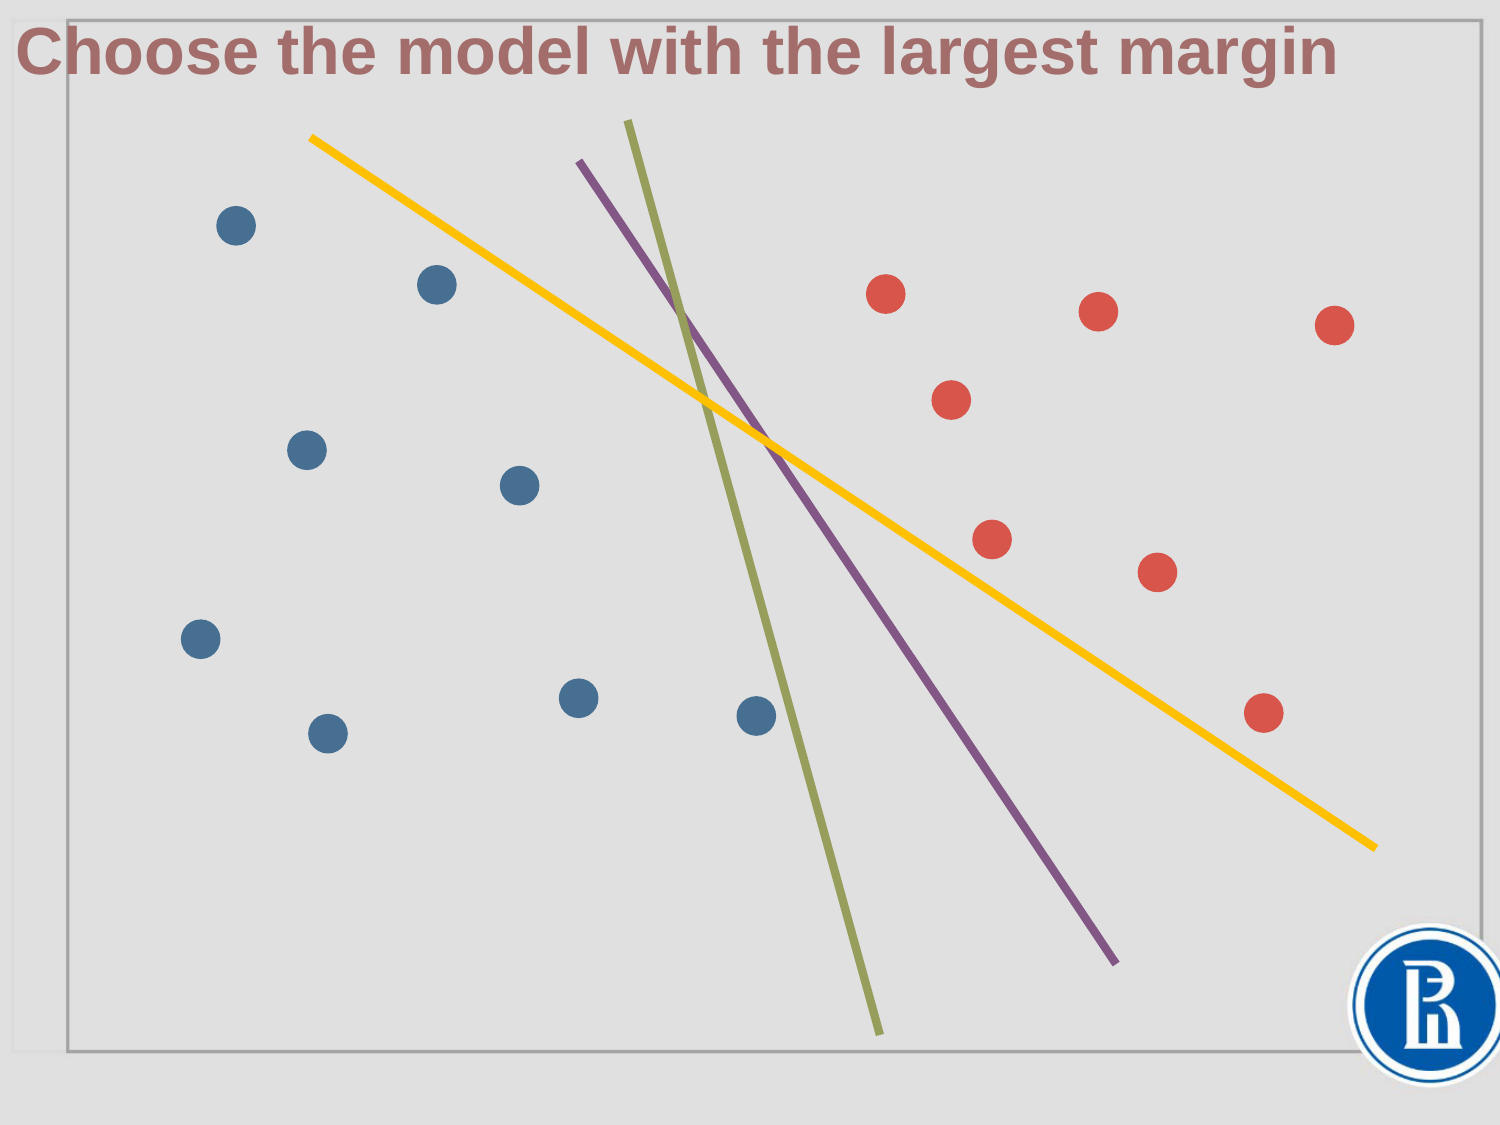

# Choose the model with the largest margin